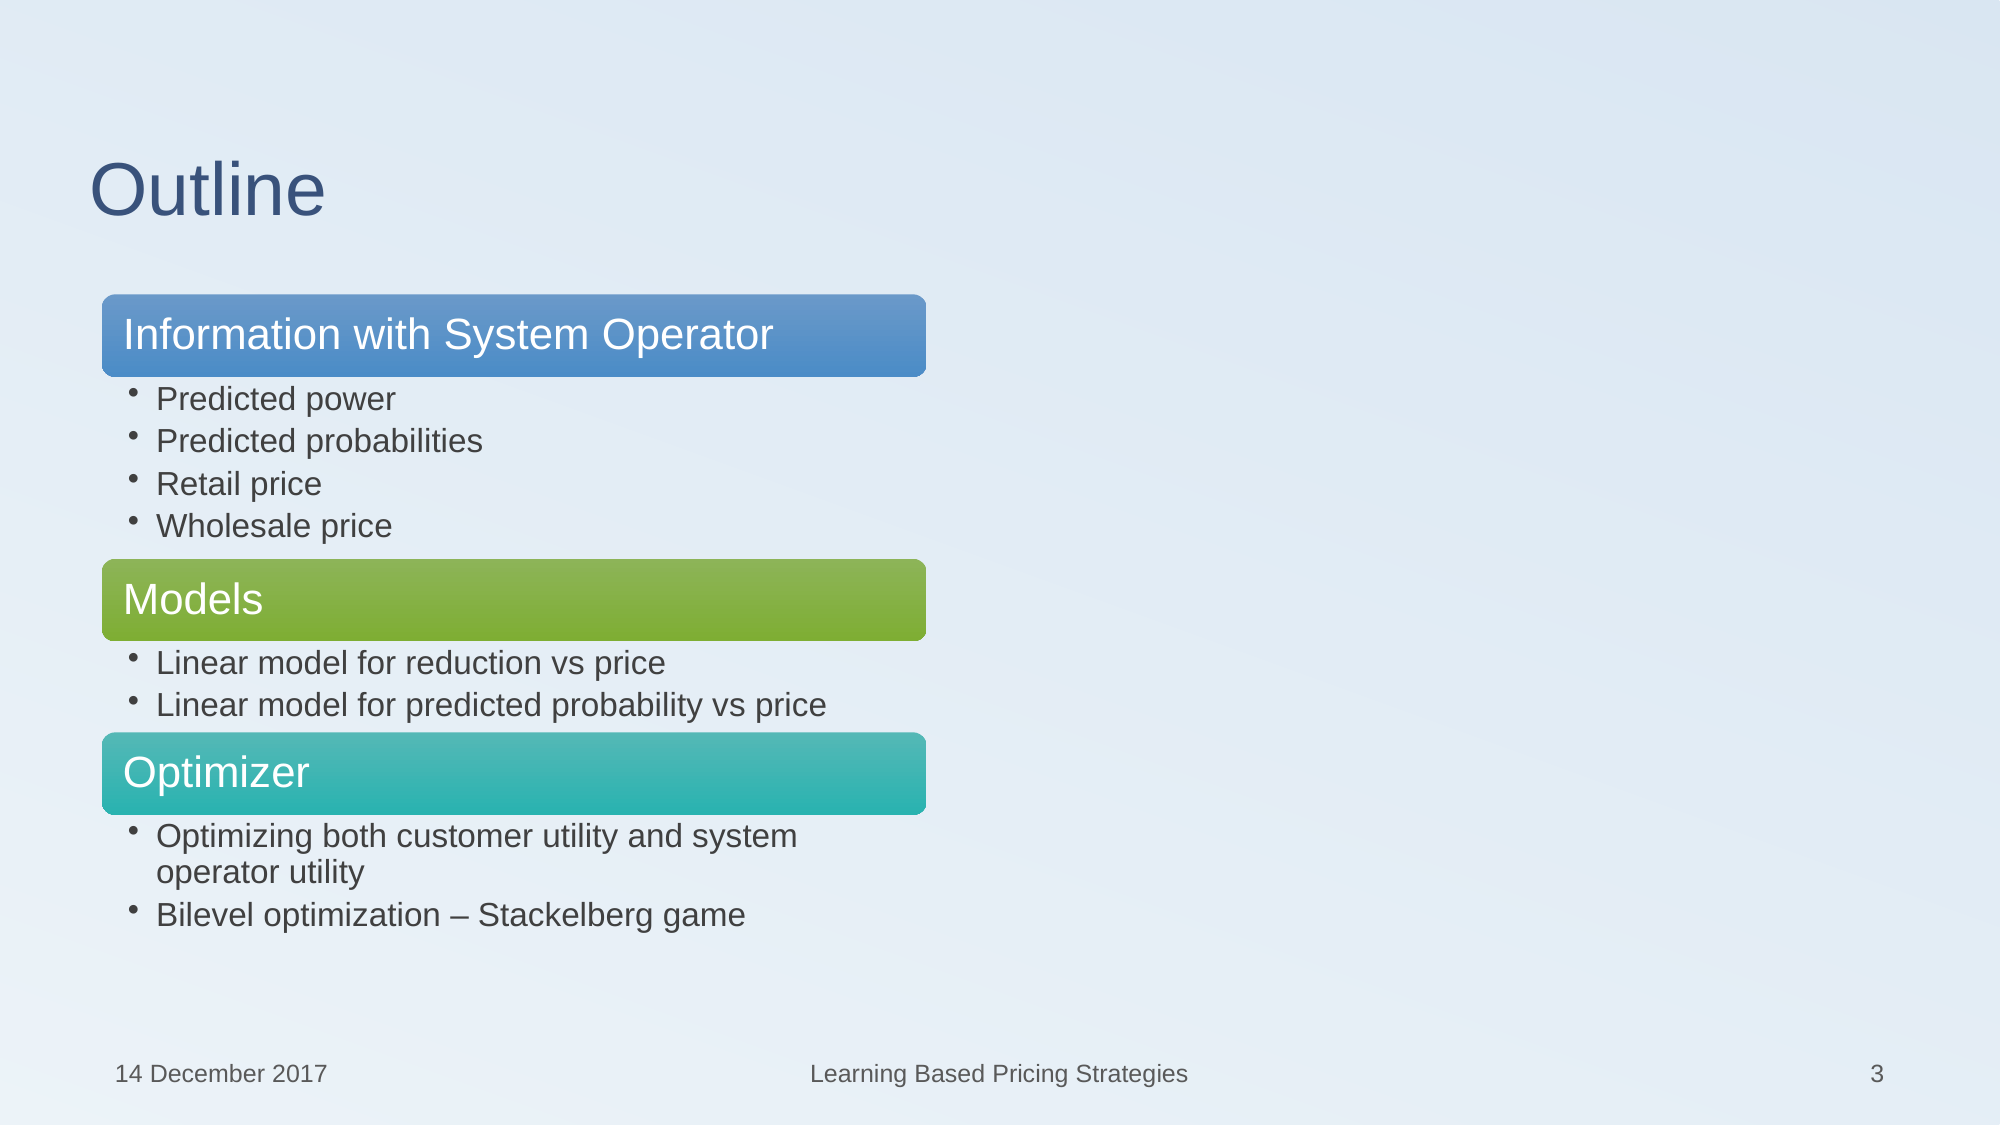

# Outline

Information with System Operator
Predicted power
Predicted probabilities
Retail price
Wholesale price
Models
Linear model for reduction vs price
Linear model for predicted probability vs price
Optimizer
Optimizing both customer utility and system operator utility
Bilevel optimization – Stackelberg game
14 December 2017
Learning Based Pricing Strategies
3